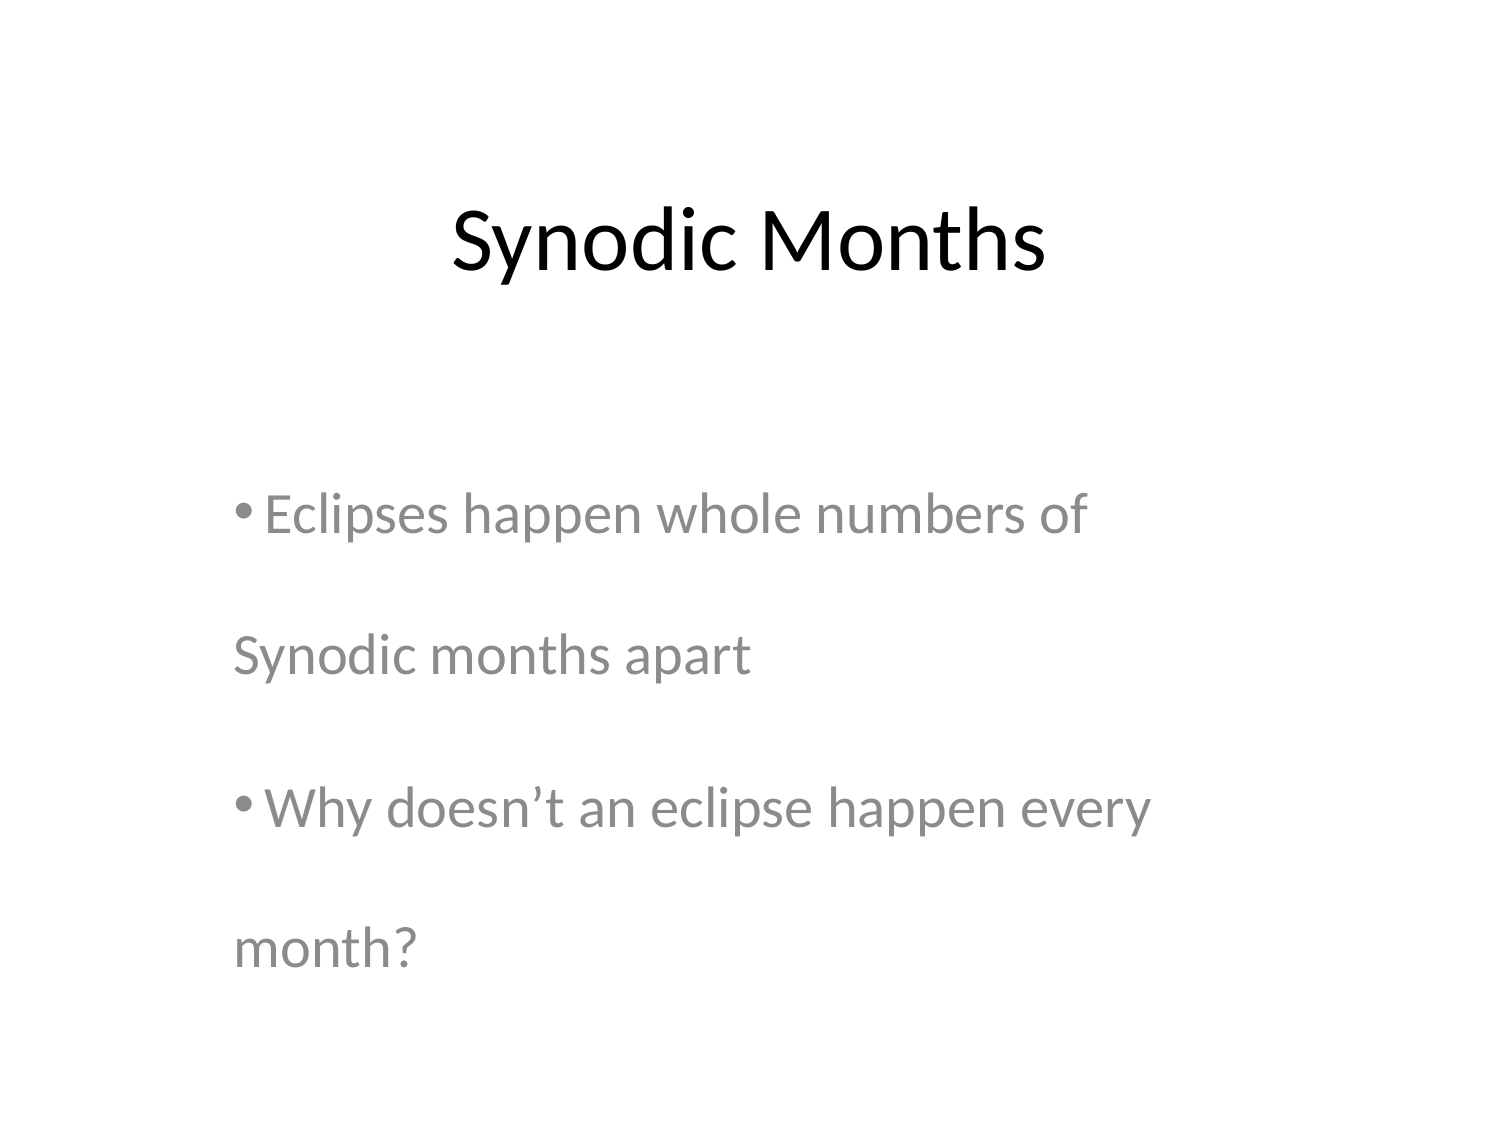

# Synodic Months
 Eclipses happen whole numbers of Synodic months apart
 Why doesn’t an eclipse happen every month?